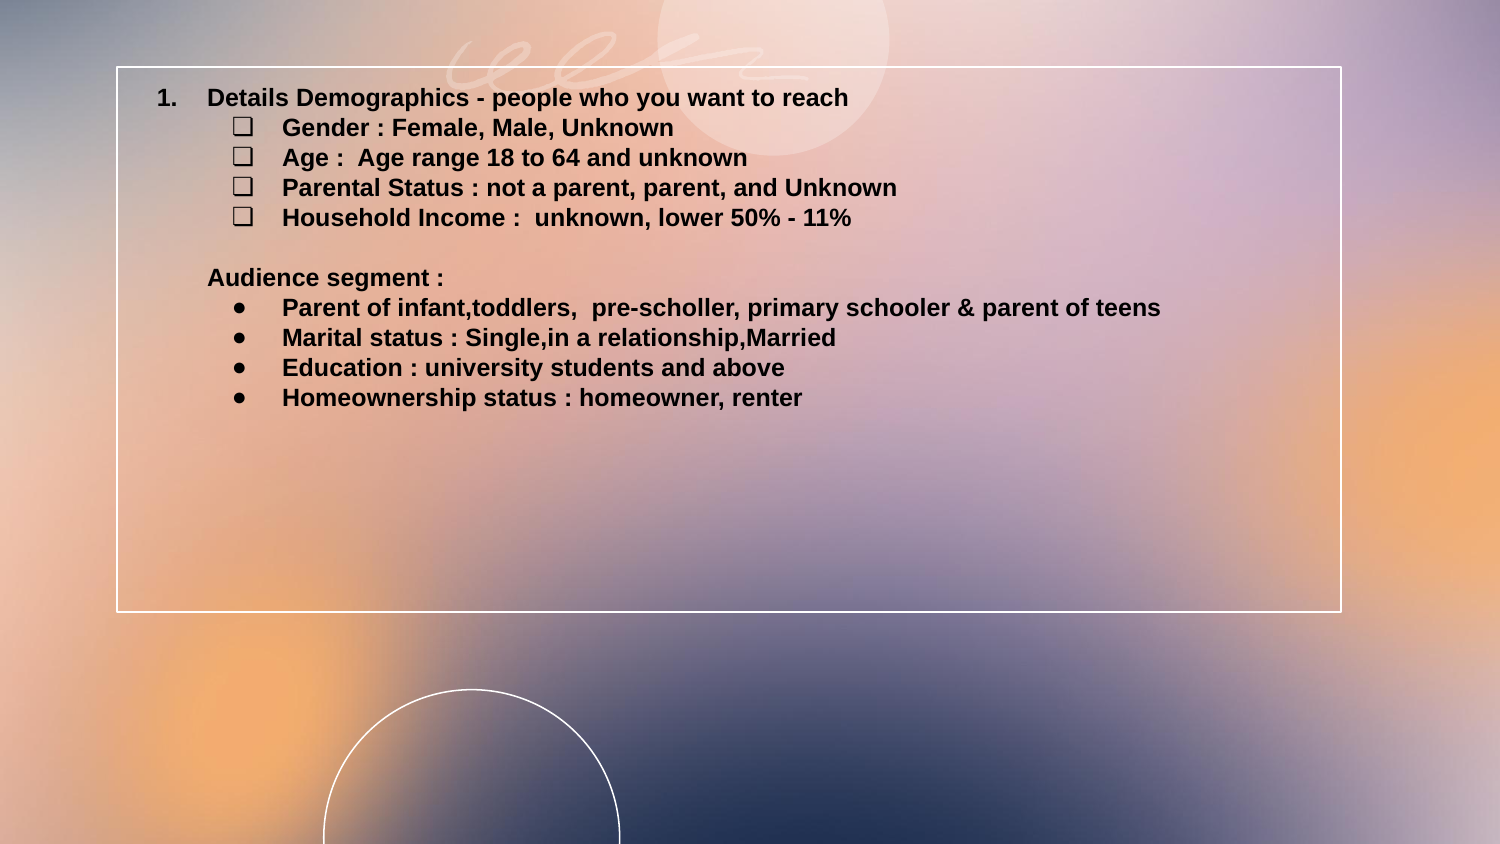

# Details Demographics - people who you want to reach
Gender : Female, Male, Unknown
Age :  Age range 18 to 64 and unknown
Parental Status : not a parent, parent, and Unknown
Household Income :  unknown, lower 50% - 11%

Audience segment :
Parent of infant,toddlers,  pre-scholler, primary schooler & parent of teens
Marital status : Single,in a relationship,Married
Education : university students and above
Homeownership status : homeowner, renter